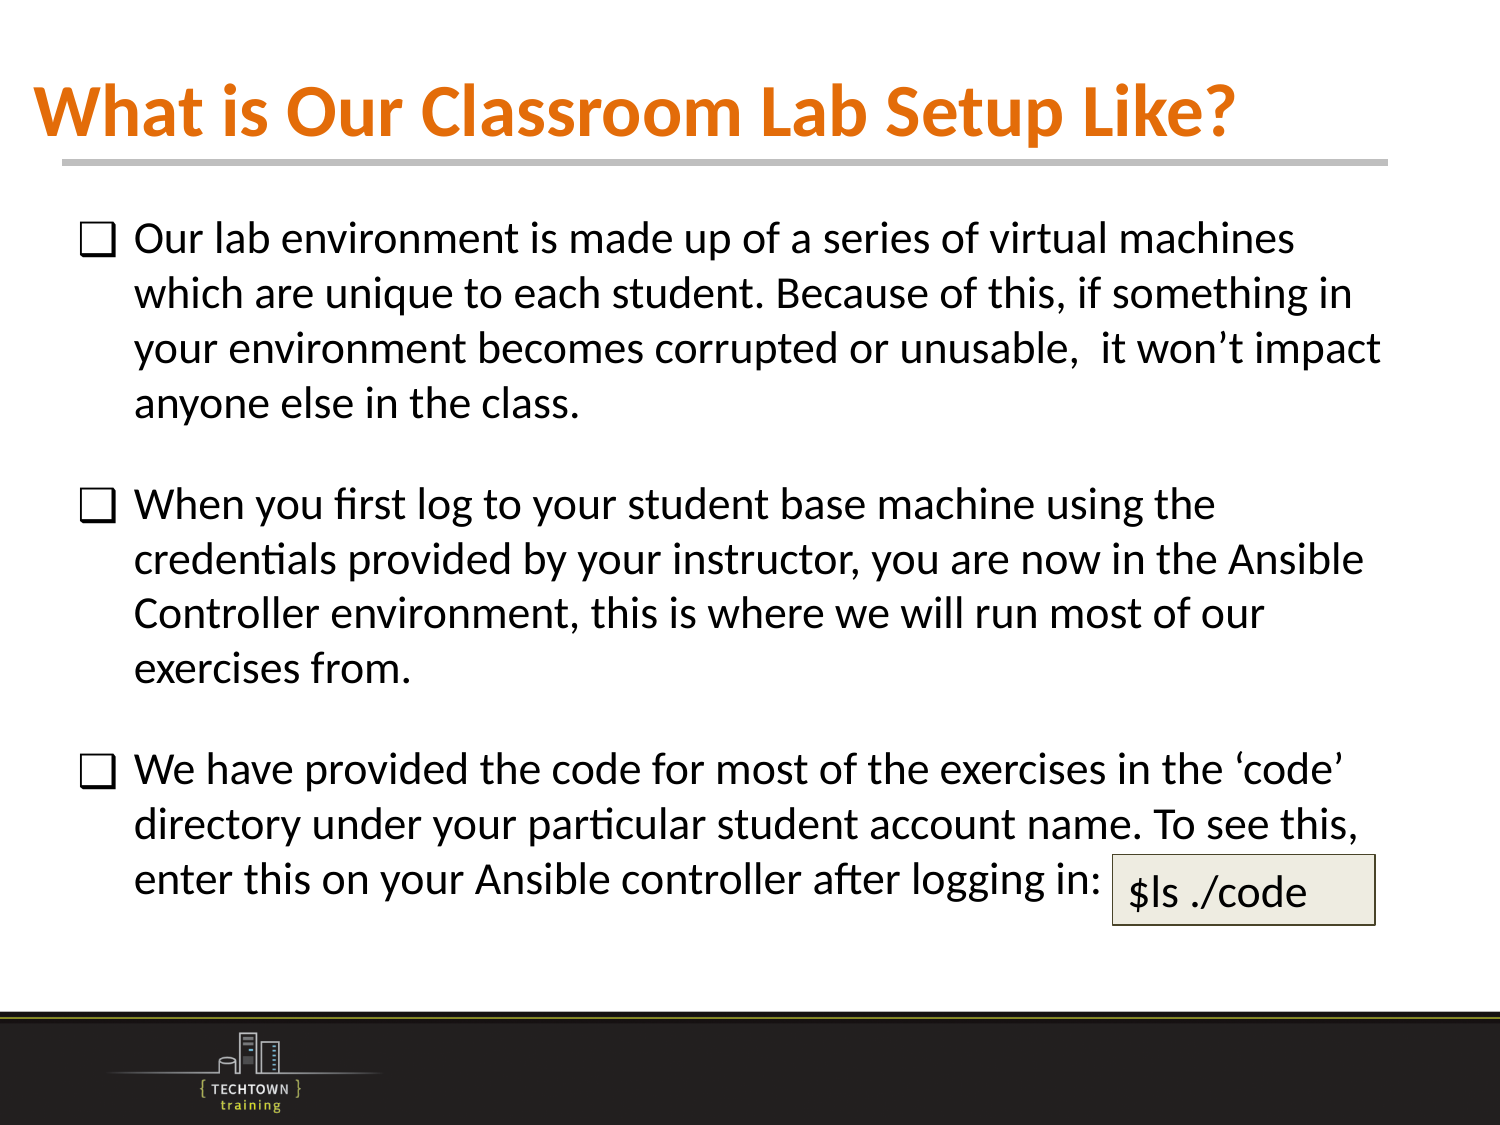

# What is Our Classroom Lab Setup Like?
Our lab environment is made up of a series of virtual machines which are unique to each student. Because of this, if something in your environment becomes corrupted or unusable,  it won’t impact anyone else in the class.
When you first log to your student base machine using the credentials provided by your instructor, you are now in the Ansible Controller environment, this is where we will run most of our exercises from.
We have provided the code for most of the exercises in the ‘code’ directory under your particular student account name. To see this, enter this on your Ansible controller after logging in:
$ls ./code